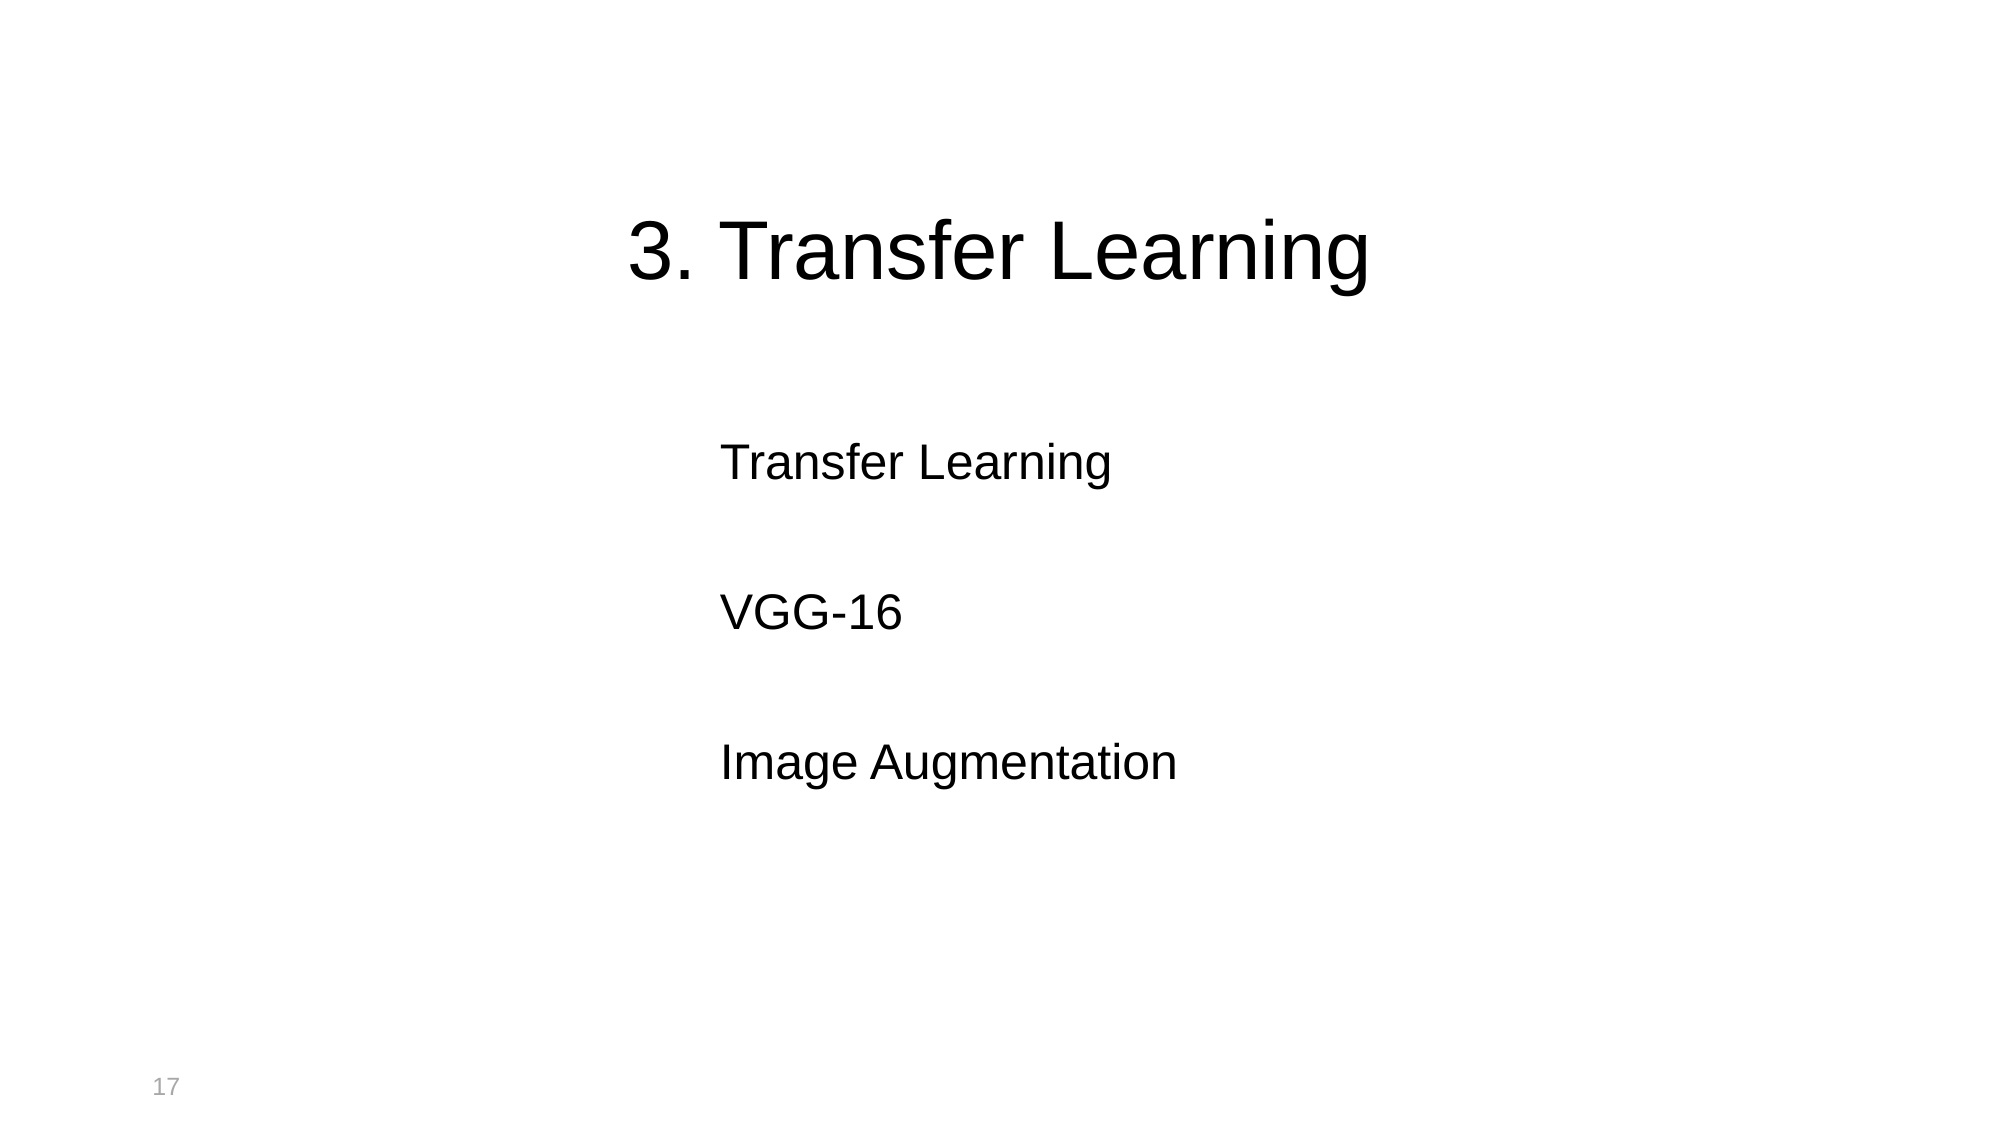

3. Transfer Learning
Transfer Learning
VGG-16
Image Augmentation
17